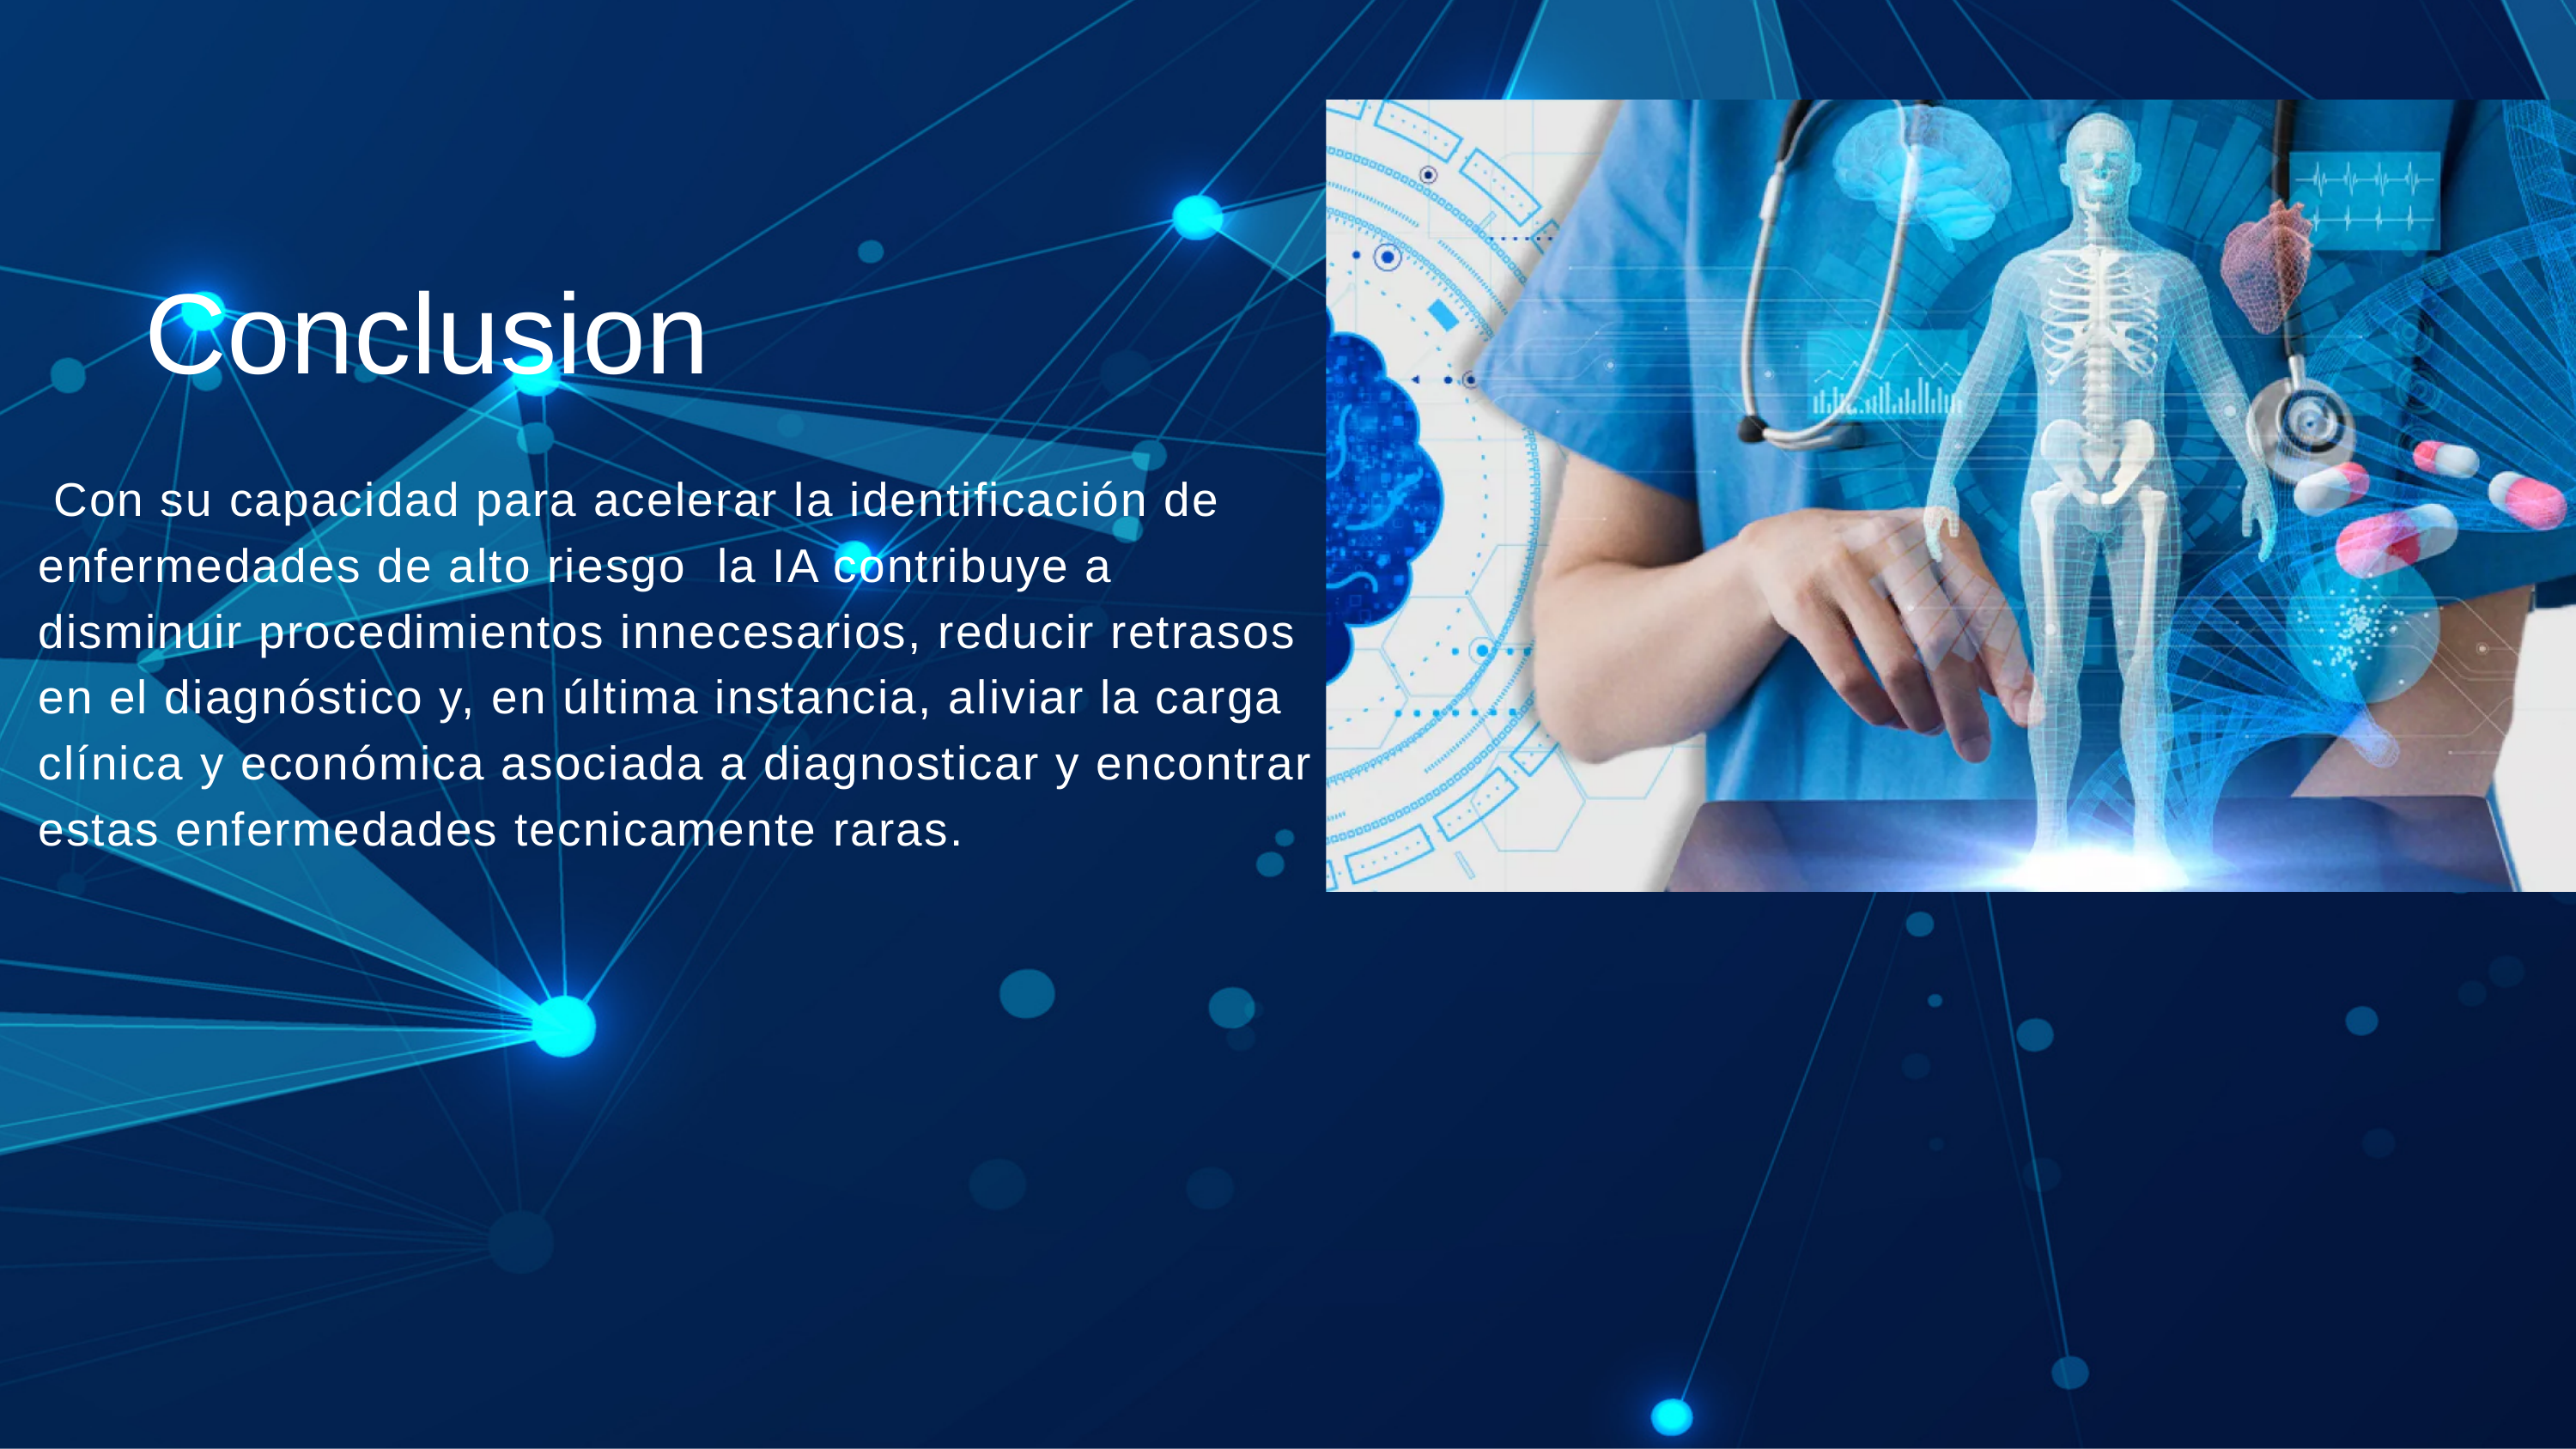

Conclusion
 Con su capacidad para acelerar la identificación de enfermedades de alto riesgo  la IA contribuye a disminuir procedimientos innecesarios, reducir retrasos en el diagnóstico y, en última instancia, aliviar la carga clínica y económica asociada a diagnosticar y encontrar estas enfermedades tecnicamente raras.